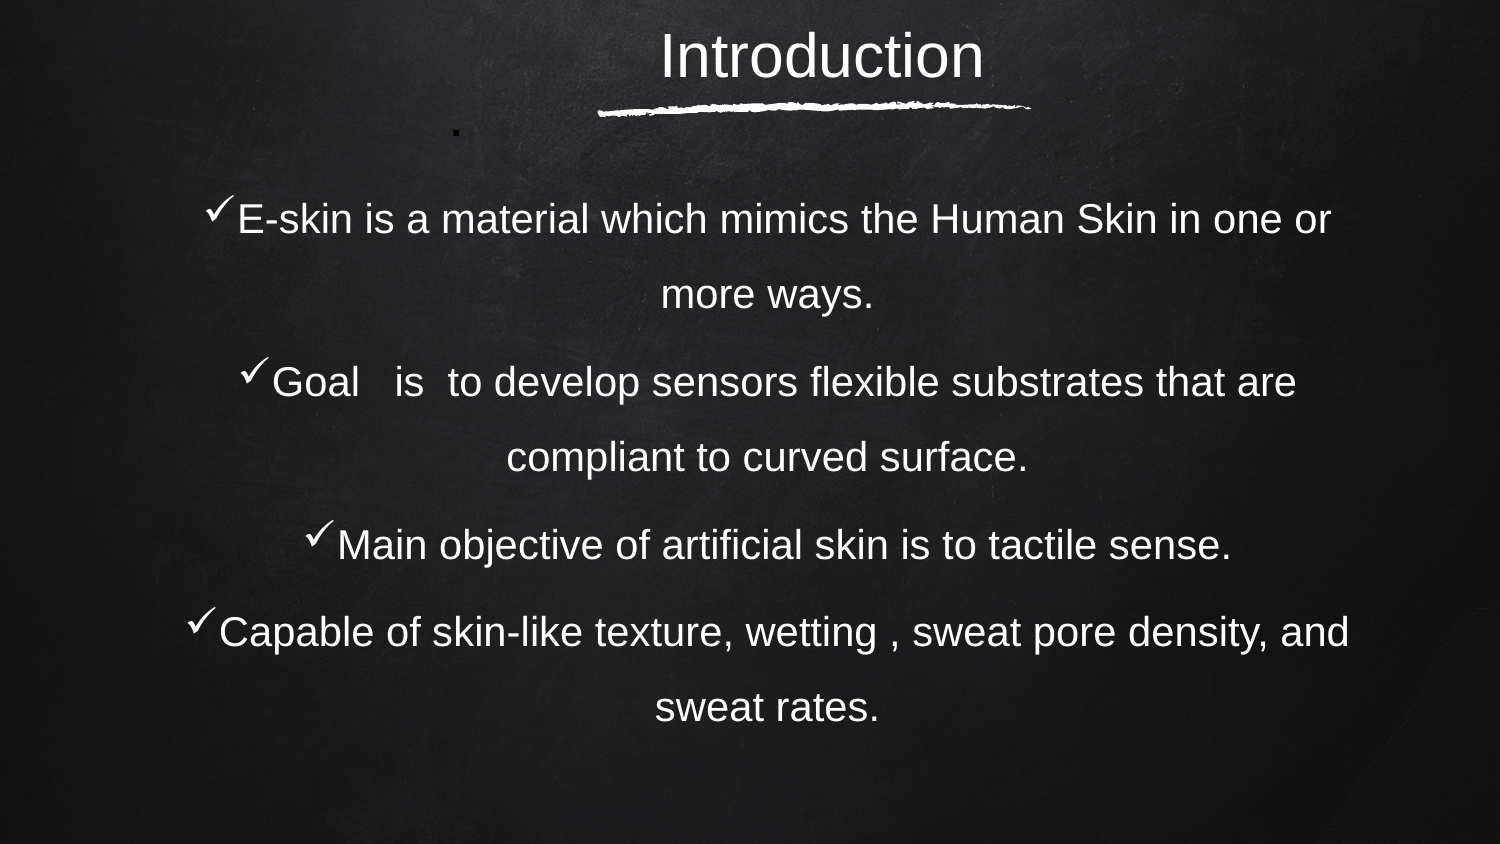

Introduction
.

E-skin is a material which mimics the Human Skin in one or more ways.
Goal   is  to develop sensors flexible substrates that are compliant to curved surface.
Main objective of artificial skin is to tactile sense.
Capable of skin-like texture, wetting , sweat pore density, and sweat rates.